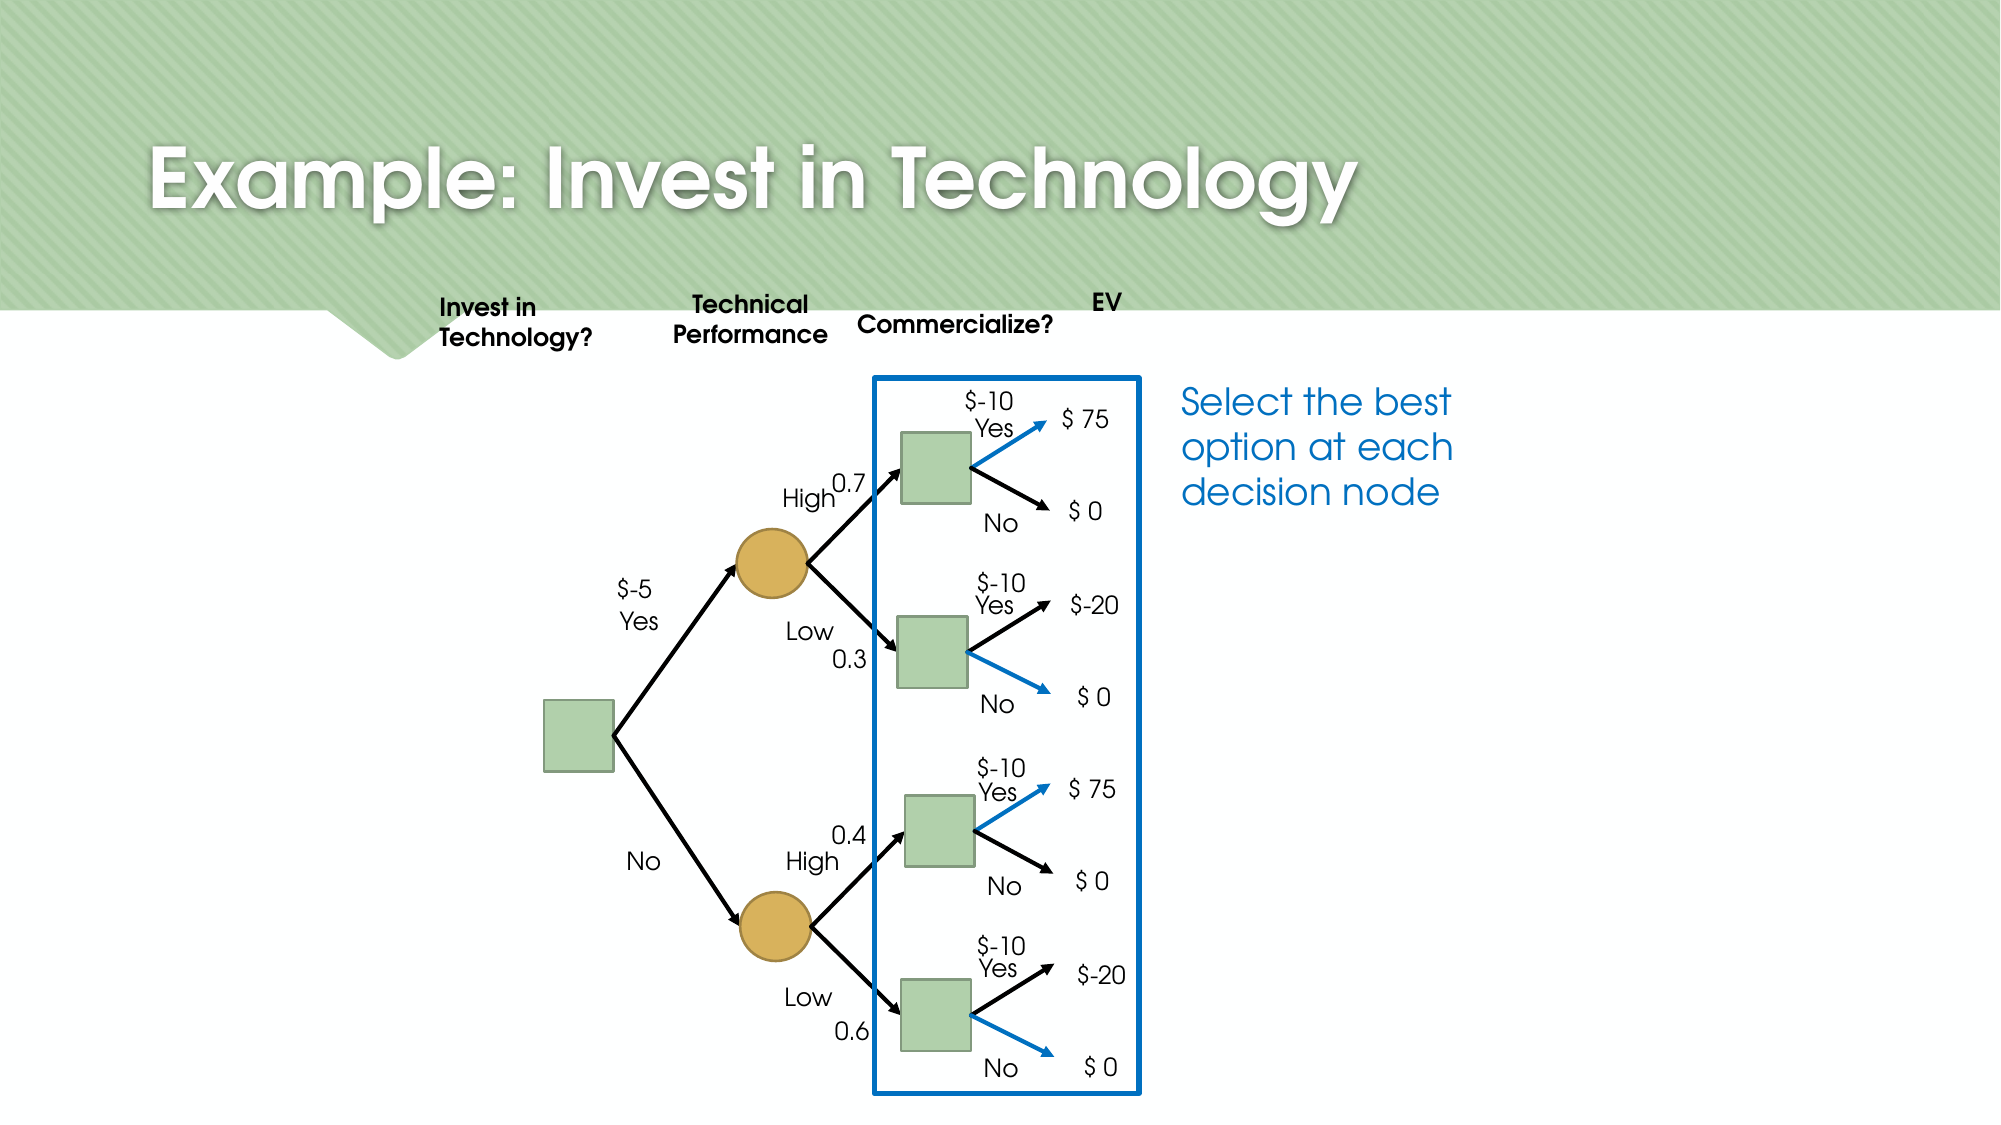

# Example: Invest in Technology
EV
Technical Performance
Invest in Technology?
Commercialize?
Select the best option at each decision node

$-10
$ 75
Yes

0.7
High
$ 0
No

$-10
$-5
Yes
$-20
Yes
Low

0.3
$ 0
No

$-10
$ 75
Yes

0.4
No
High
$ 0
No

$-10
Yes
$-20
Low

0.6
$ 0
No